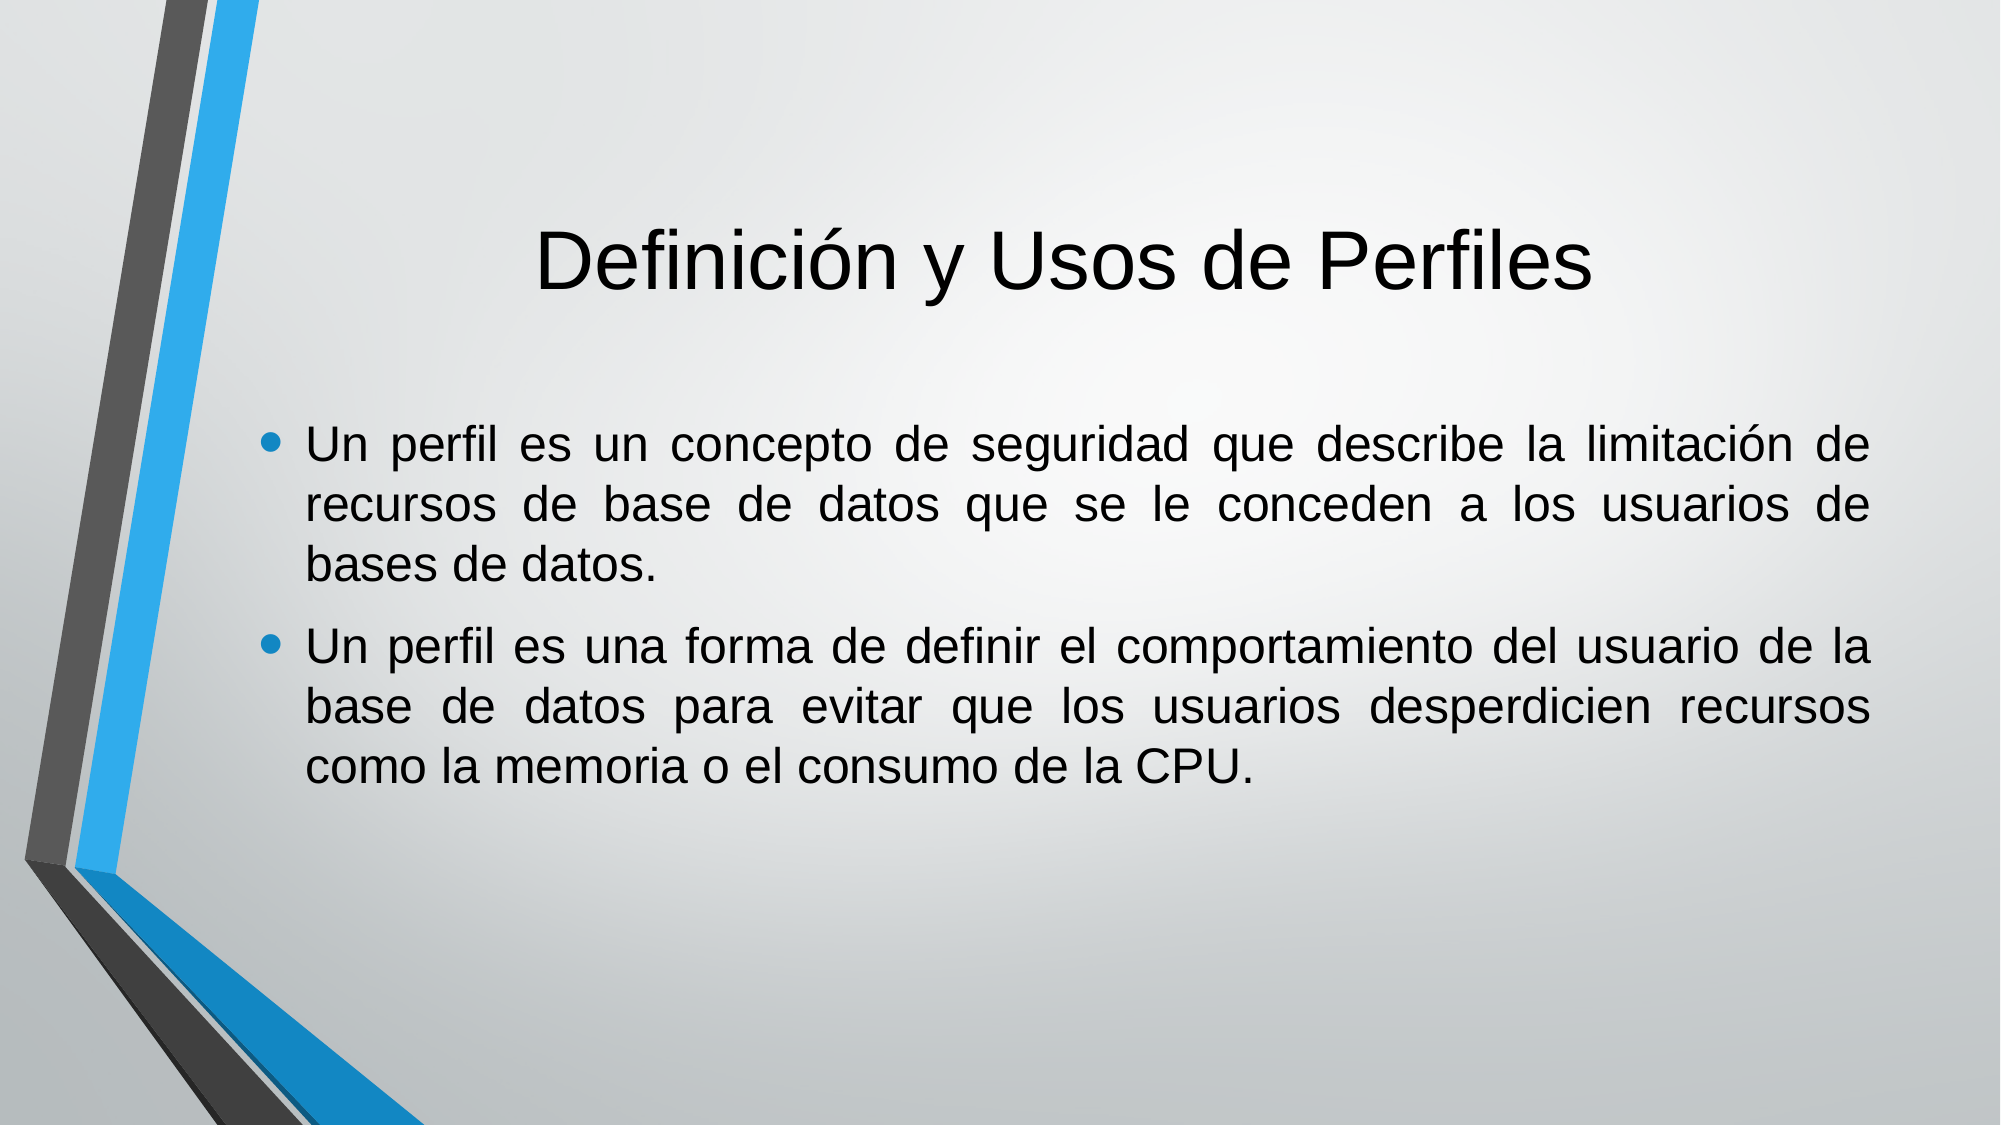

# Definición y Usos de Perfiles
Un perfil es un concepto de seguridad que describe la limitación de recursos de base de datos que se le conceden a los usuarios de bases de datos.
Un perfil es una forma de definir el comportamiento del usuario de la base de datos para evitar que los usuarios desperdicien recursos como la memoria o el consumo de la CPU.